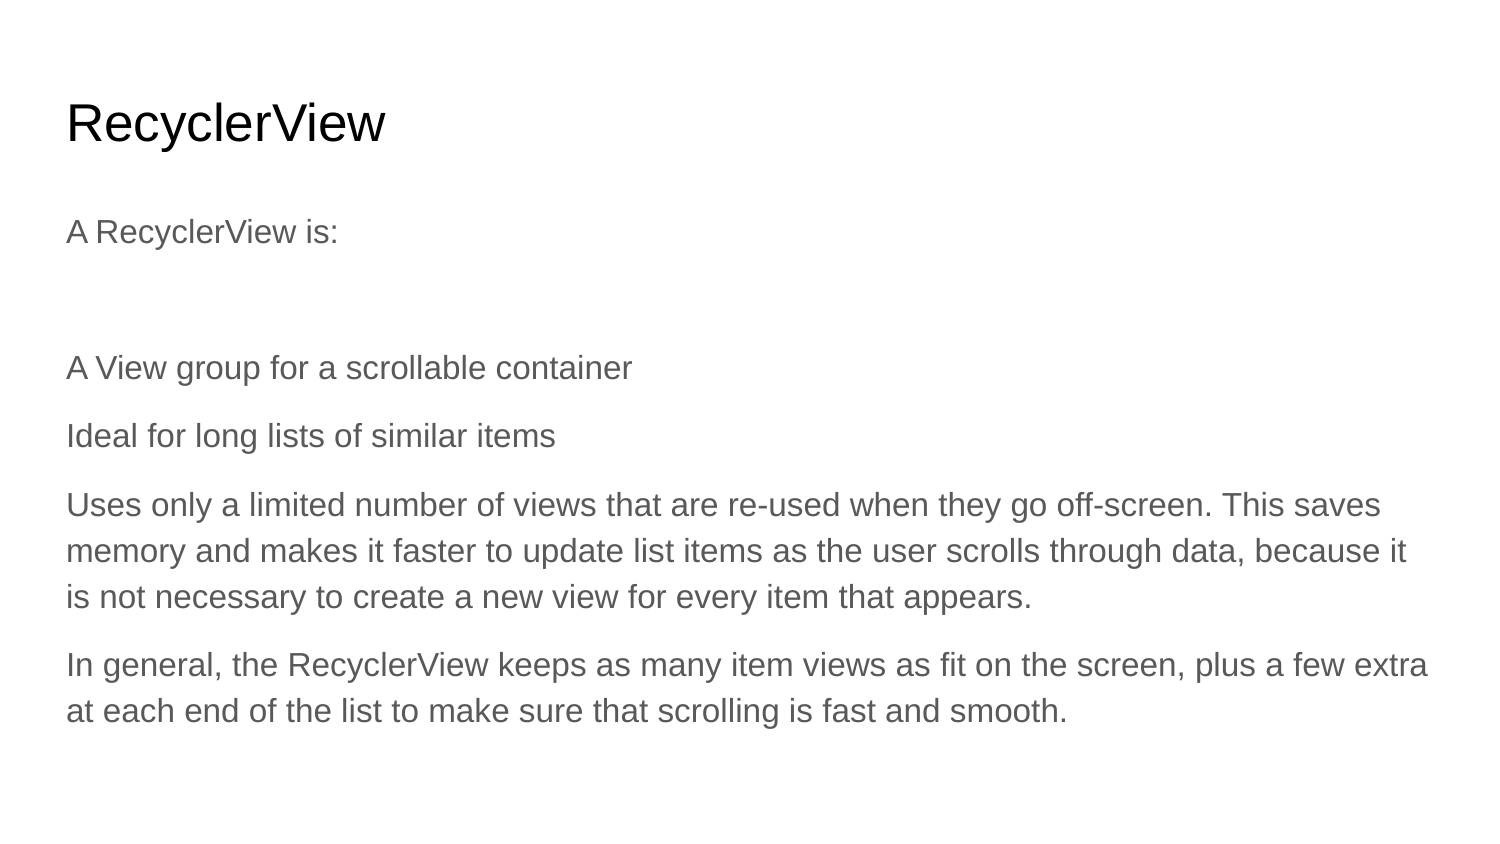

# RecyclerView
A RecyclerView is:

A View group for a scrollable container
Ideal for long lists of similar items
Uses only a limited number of views that are re-used when they go off-screen. This saves memory and makes it faster to update list items as the user scrolls through data, because it is not necessary to create a new view for every item that appears.
In general, the RecyclerView keeps as many item views as fit on the screen, plus a few extra at each end of the list to make sure that scrolling is fast and smooth.